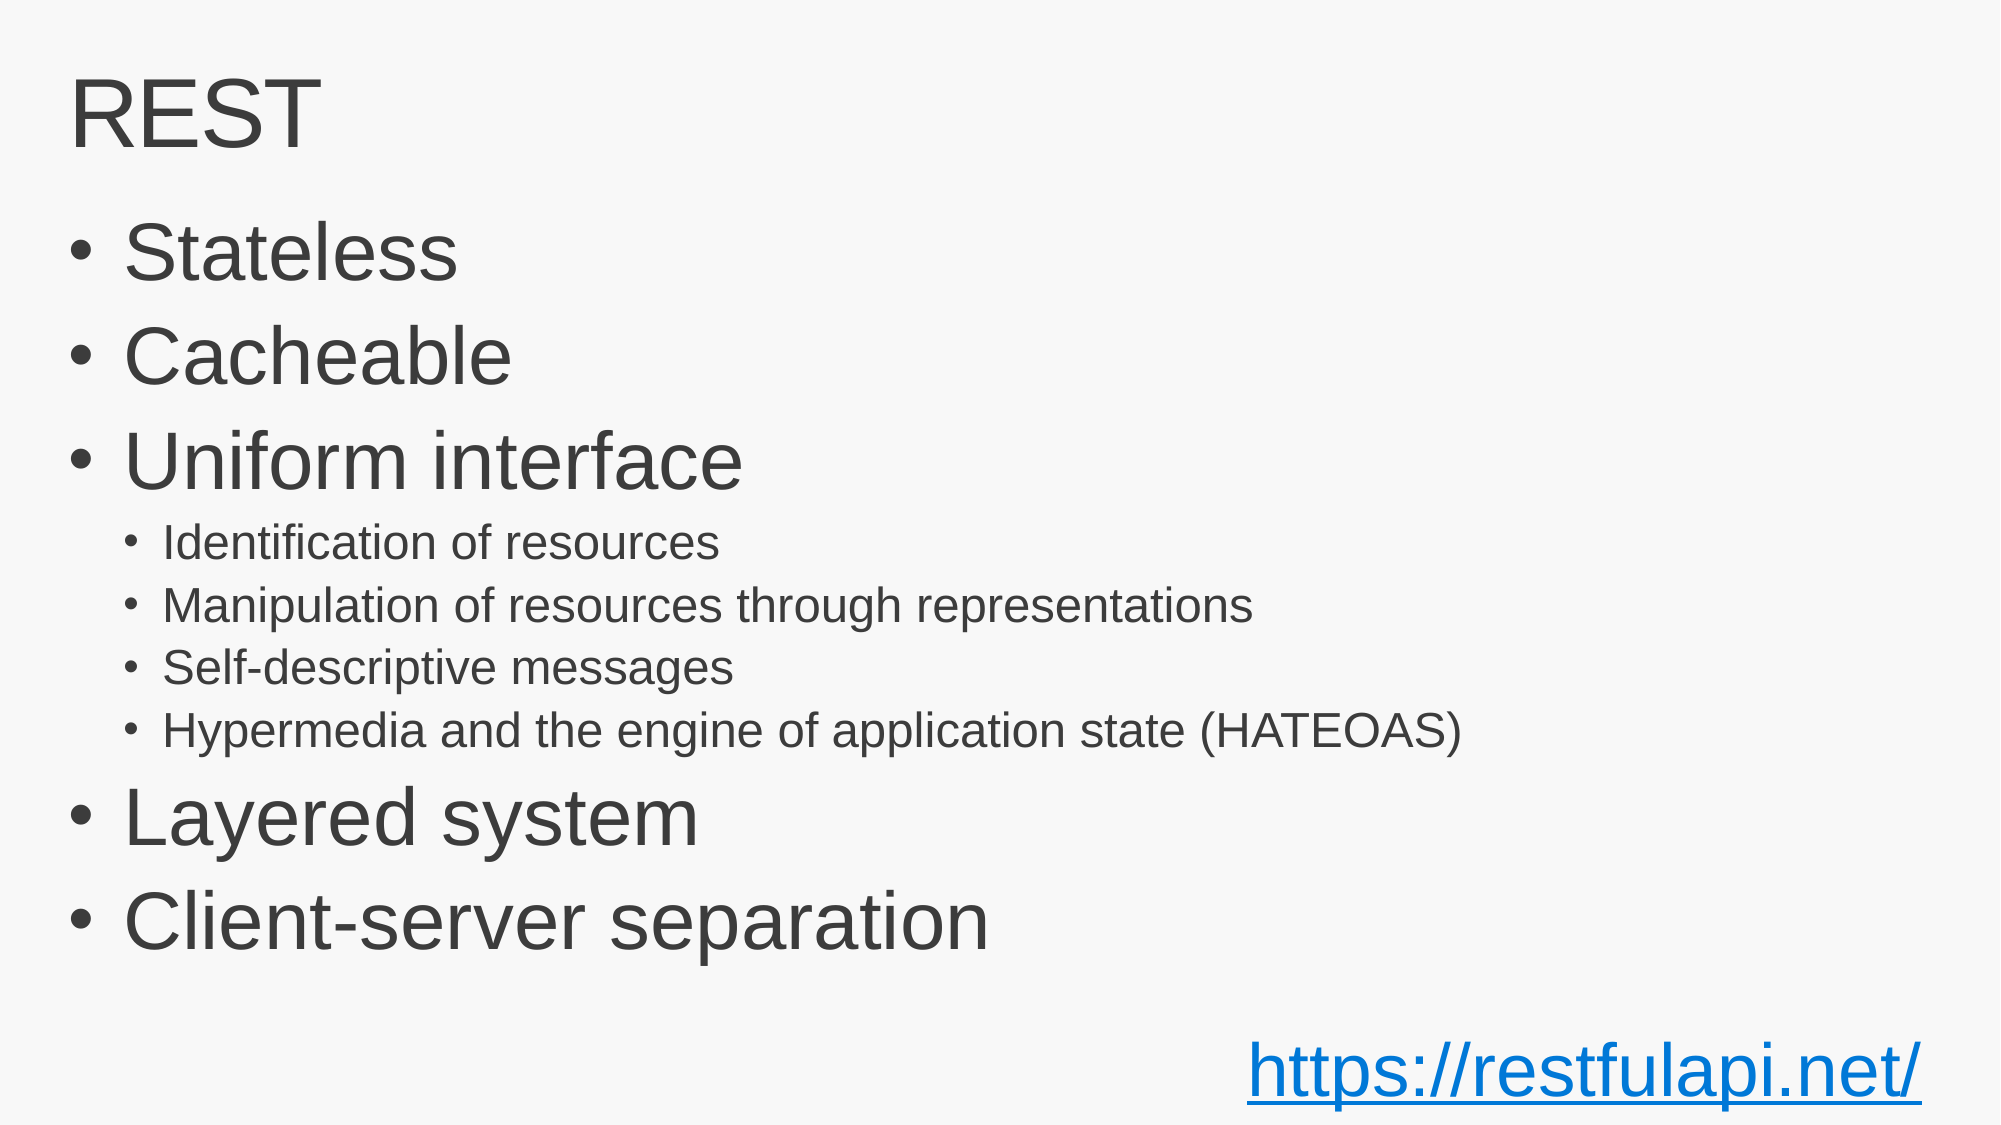

# REST
Stateless
Cacheable
Uniform interface
Identification of resources
Manipulation of resources through representations
Self-descriptive messages
Hypermedia and the engine of application state (HATEOAS)
Layered system
Client-server separation
https://restfulapi.net/